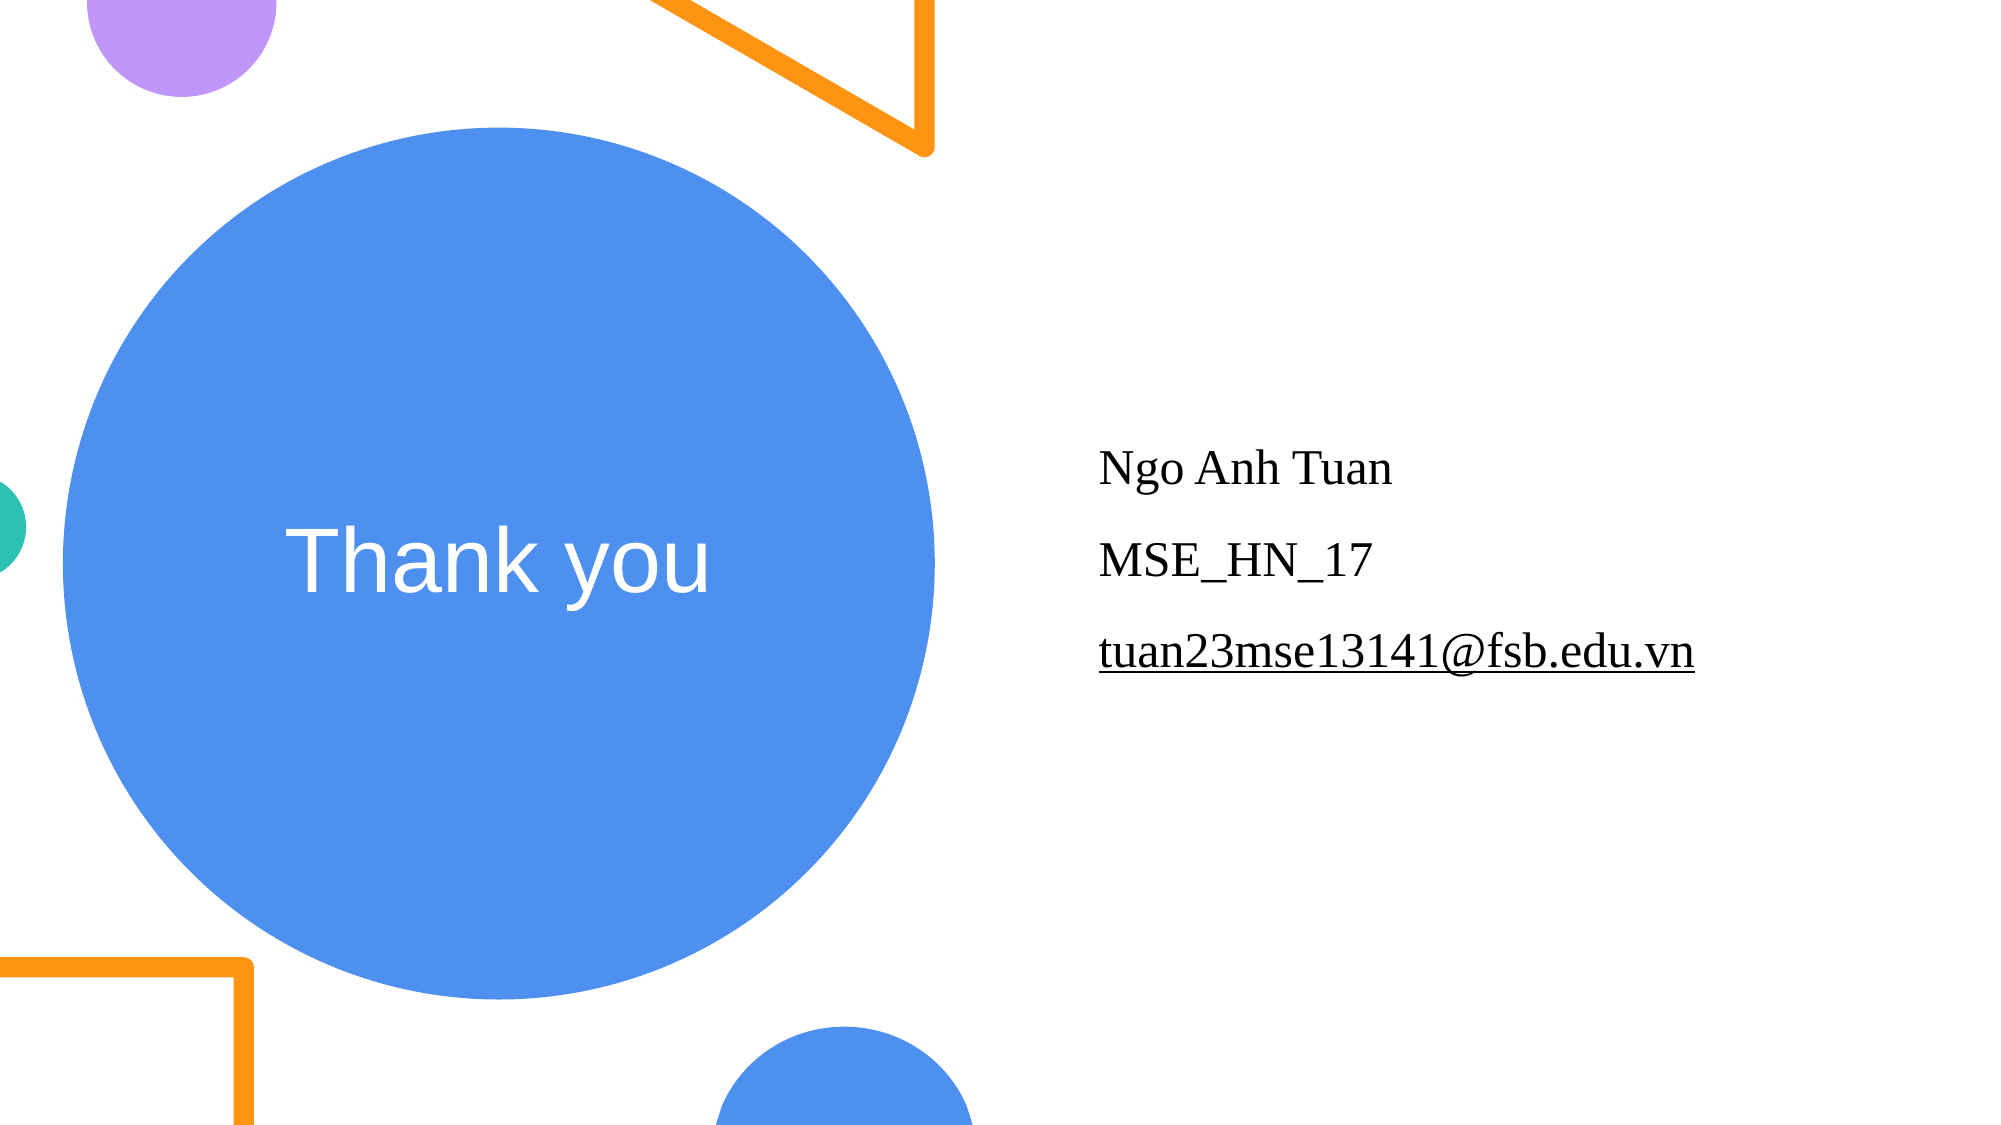

Ngo Anh Tuan
MSE_HN_17
tuan23mse13141@fsb.edu.vn
# Thank you